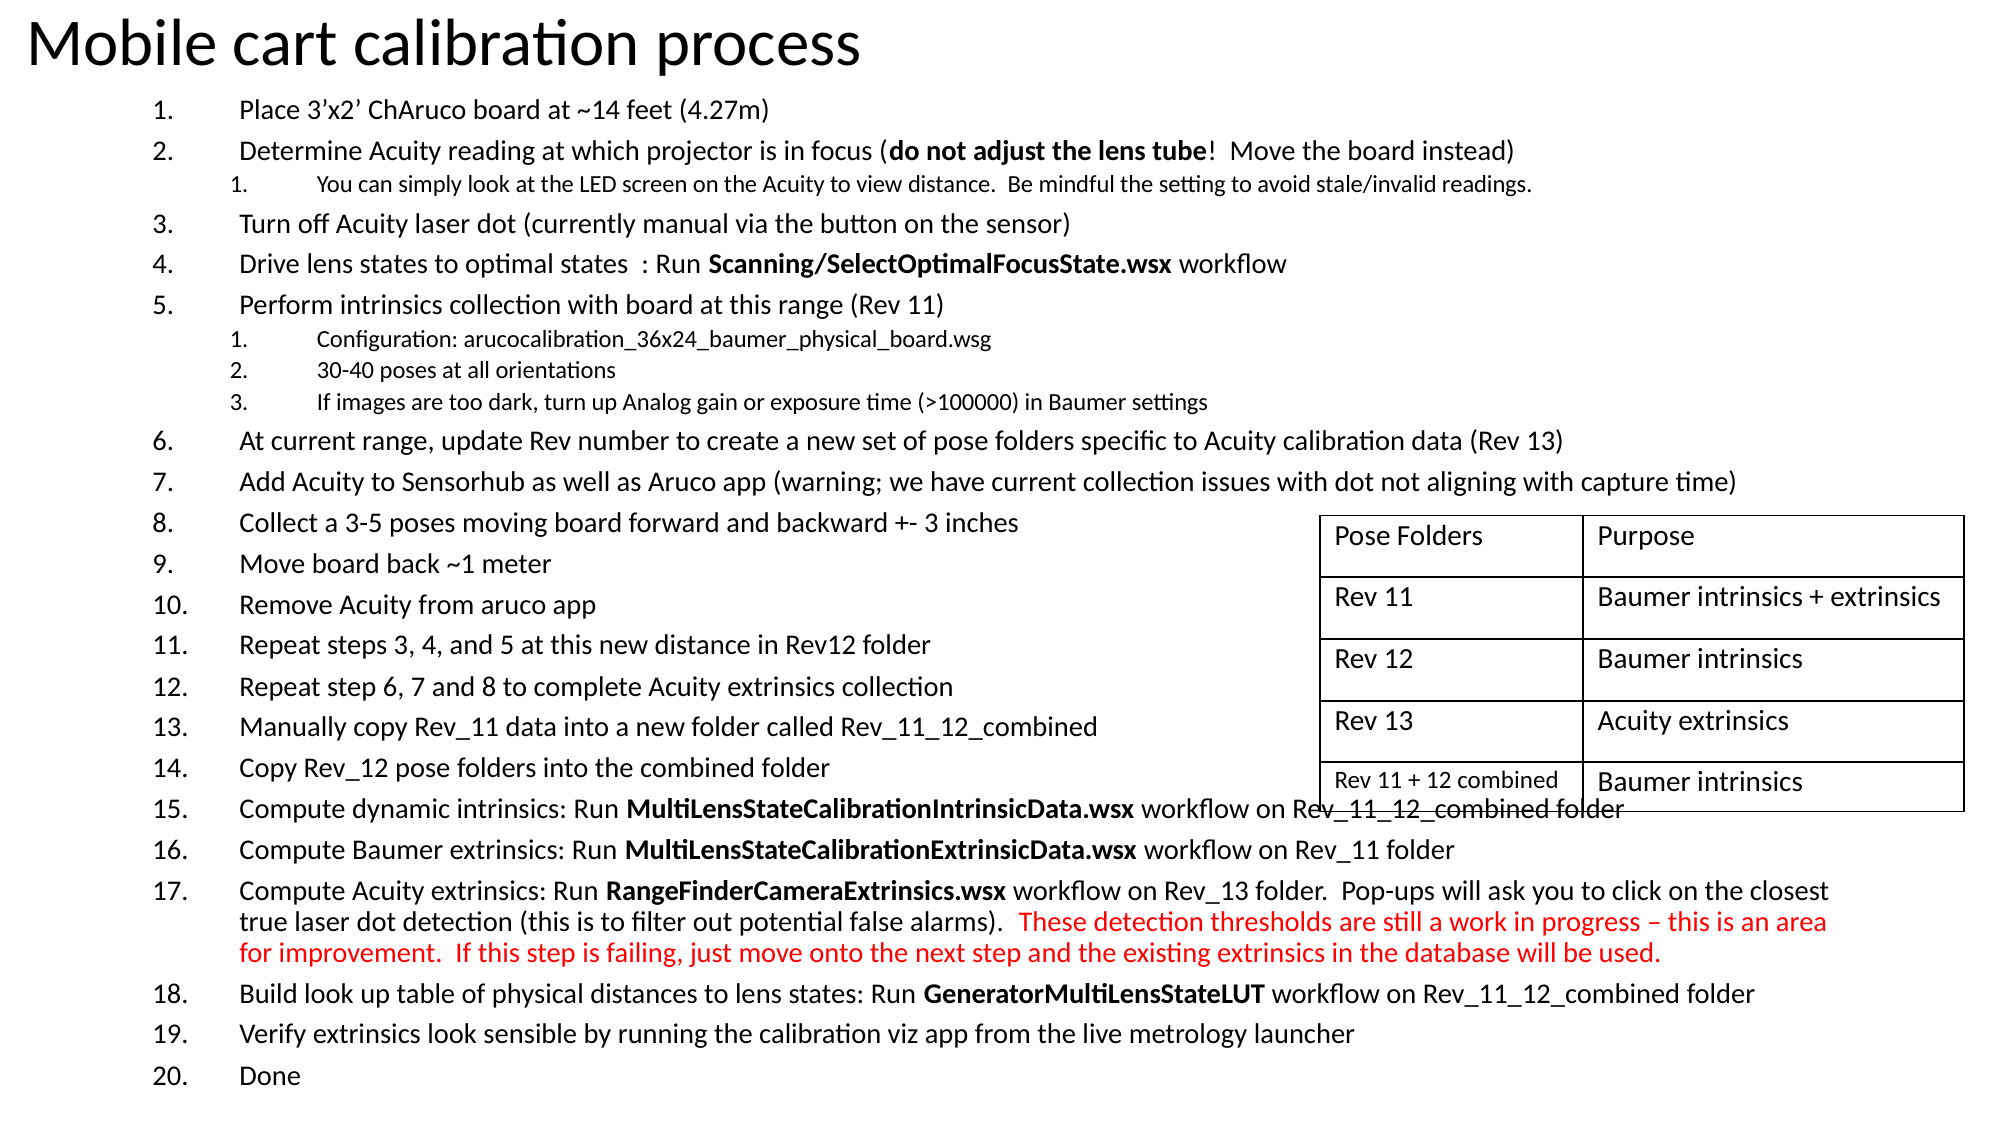

# Mobile cart calibration process
Place 3’x2’ ChAruco board at ~14 feet (4.27m)
Determine Acuity reading at which projector is in focus (do not adjust the lens tube!  Move the board instead)
You can simply look at the LED screen on the Acuity to view distance.  Be mindful the setting to avoid stale/invalid readings.
Turn off Acuity laser dot (currently manual via the button on the sensor)
Drive lens states to optimal states  : Run Scanning/SelectOptimalFocusState.wsx workflow
Perform intrinsics collection with board at this range (Rev 11)
Configuration: arucocalibration_36x24_baumer_physical_board.wsg
30-40 poses at all orientations
If images are too dark, turn up Analog gain or exposure time (>100000) in Baumer settings
At current range, update Rev number to create a new set of pose folders specific to Acuity calibration data (Rev 13)
Add Acuity to Sensorhub as well as Aruco app (warning; we have current collection issues with dot not aligning with capture time)
Collect a 3-5 poses moving board forward and backward +- 3 inches
Move board back ~1 meter
Remove Acuity from aruco app
Repeat steps 3, 4, and 5 at this new distance in Rev12 folder
Repeat step 6, 7 and 8 to complete Acuity extrinsics collection
Manually copy Rev_11 data into a new folder called Rev_11_12_combined
Copy Rev_12 pose folders into the combined folder
Compute dynamic intrinsics: Run MultiLensStateCalibrationIntrinsicData.wsx workflow on Rev_11_12_combined folder
Compute Baumer extrinsics: Run MultiLensStateCalibrationExtrinsicData.wsx workflow on Rev_11 folder
Compute Acuity extrinsics: Run RangeFinderCameraExtrinsics.wsx workflow on Rev_13 folder.  Pop-ups will ask you to click on the closest true laser dot detection (this is to filter out potential false alarms).  These detection thresholds are still a work in progress – this is an area for improvement.  If this step is failing, just move onto the next step and the existing extrinsics in the database will be used.
Build look up table of physical distances to lens states: Run GeneratorMultiLensStateLUT workflow on Rev_11_12_combined folder
Verify extrinsics look sensible by running the calibration viz app from the live metrology launcher
Done
| Pose Folders | Purpose |
| --- | --- |
| Rev 11 | Baumer intrinsics + extrinsics |
| Rev 12 | Baumer intrinsics |
| Rev 13 | Acuity extrinsics |
| Rev 11 + 12 combined | Baumer intrinsics |